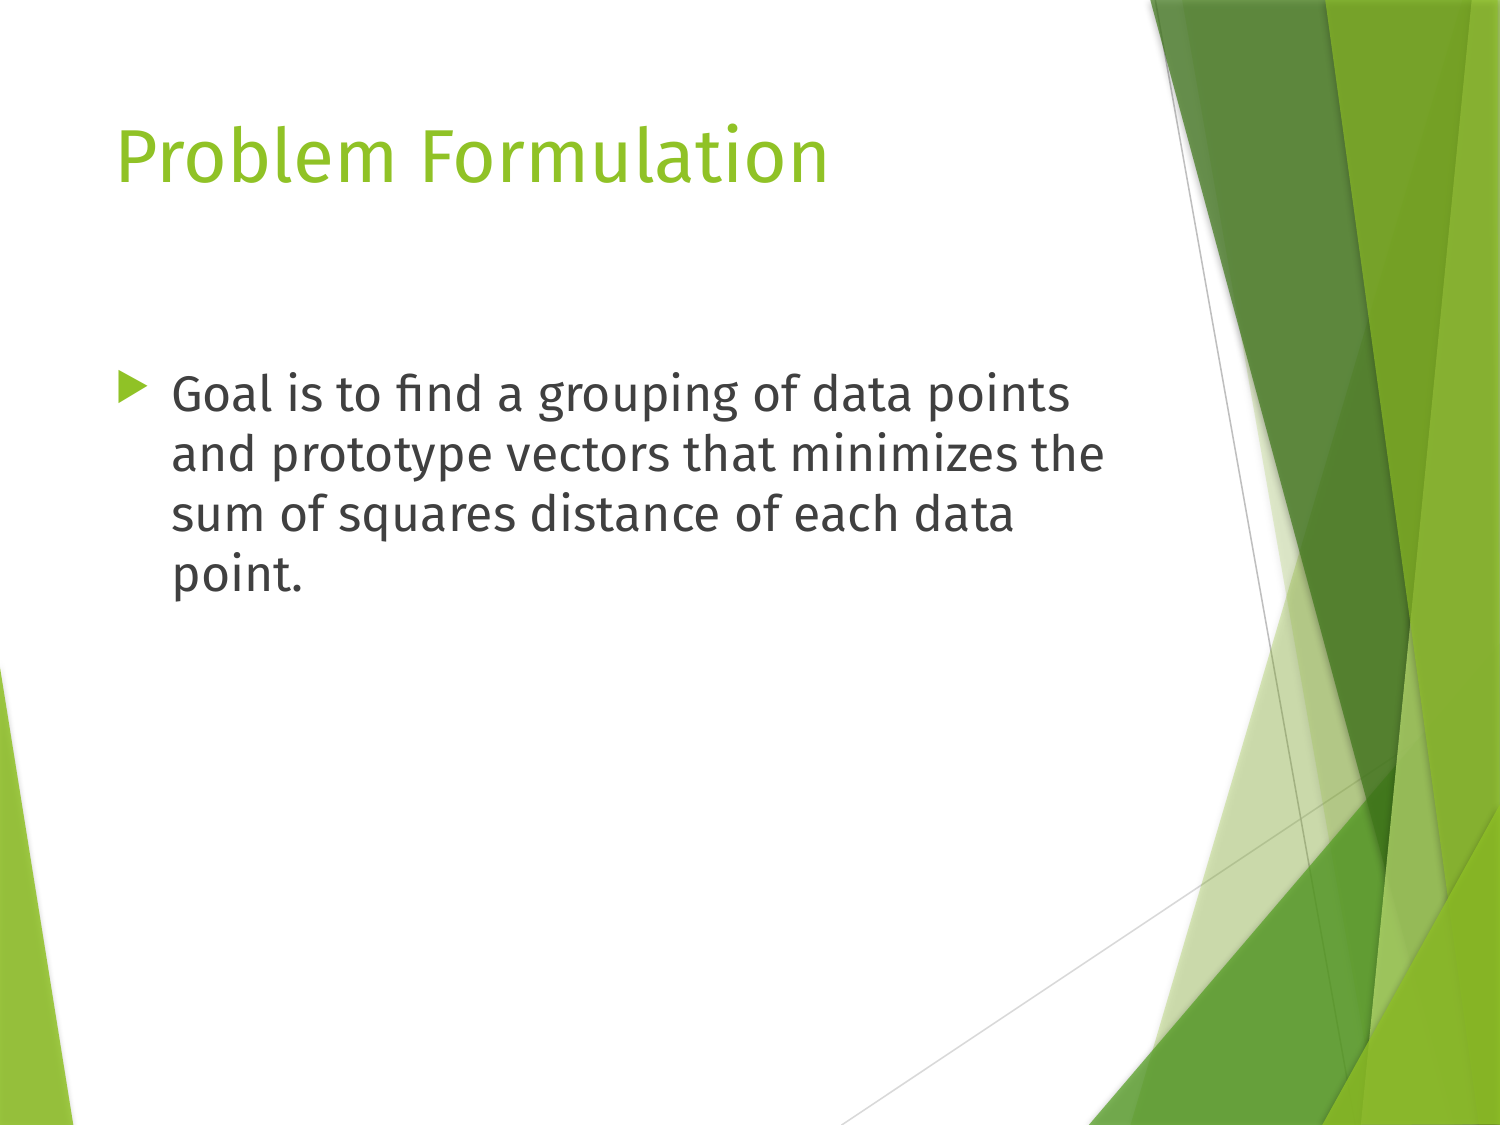

# Problem Formulation
Goal is to find a grouping of data points and prototype vectors that minimizes the sum of squares distance of each data point.